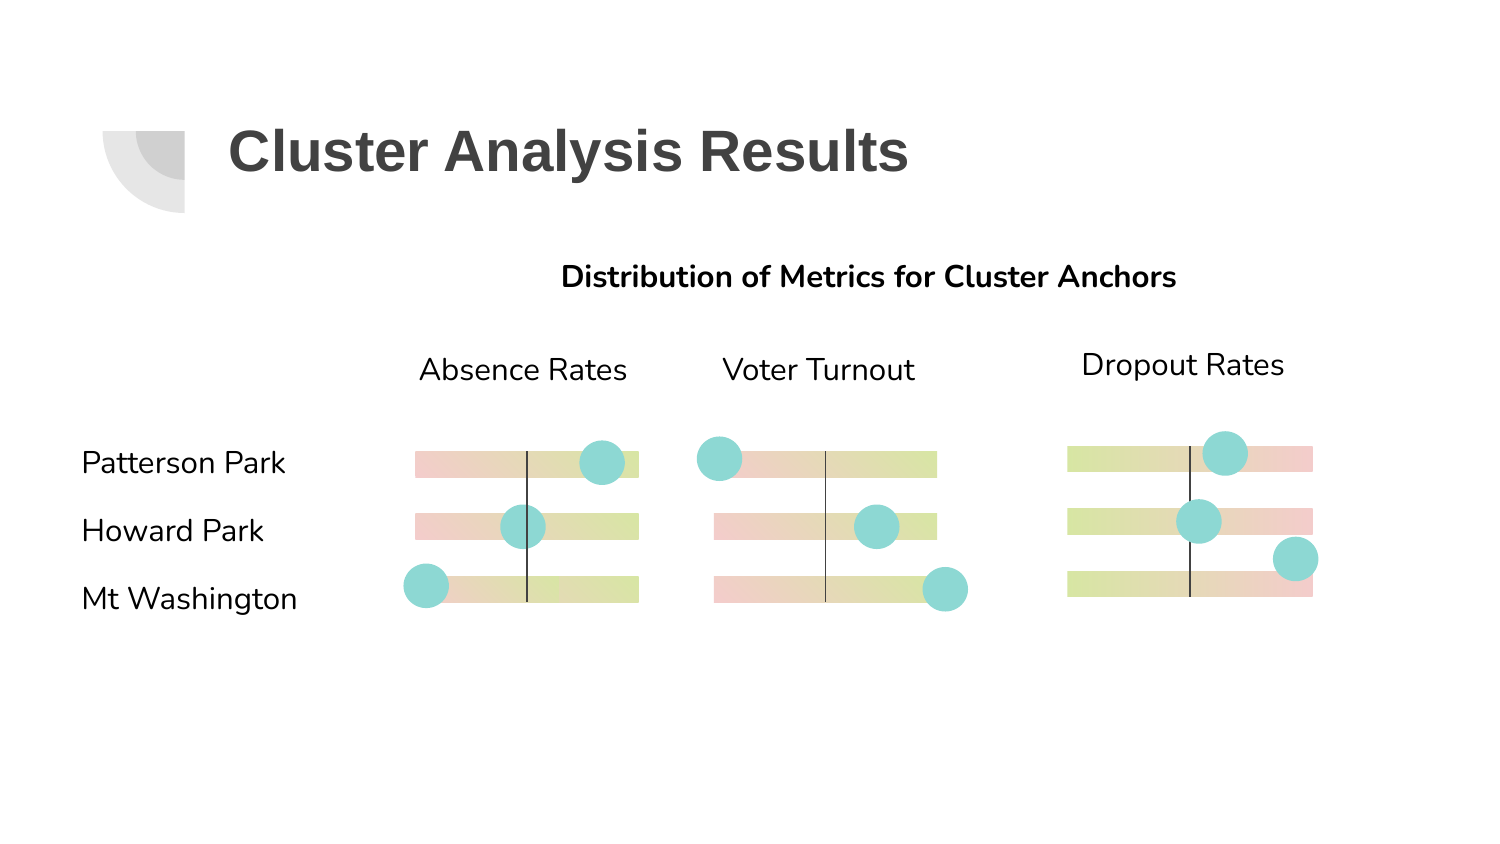

# Cluster Analysis Results
Distribution of Metrics for Cluster Anchors
Dropout Rates
Absence Rates
Voter Turnout
Patterson Park

Howard Park

Mt Washington